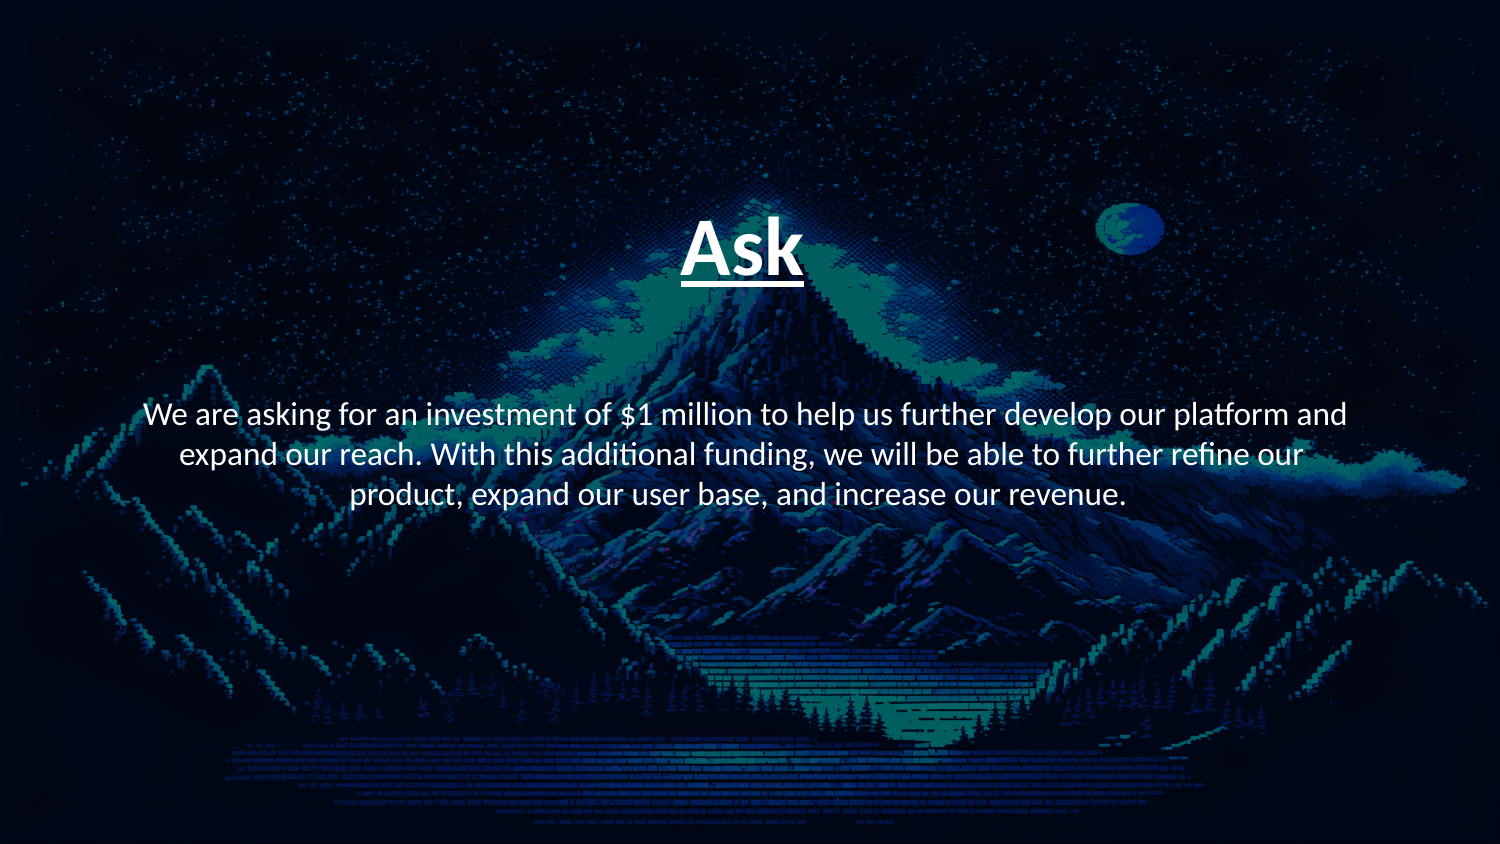

Ask
 We are asking for an investment of $1 million to help us further develop our platform and expand our reach. With this additional funding, we will be able to further refine our product, expand our user base, and increase our revenue.